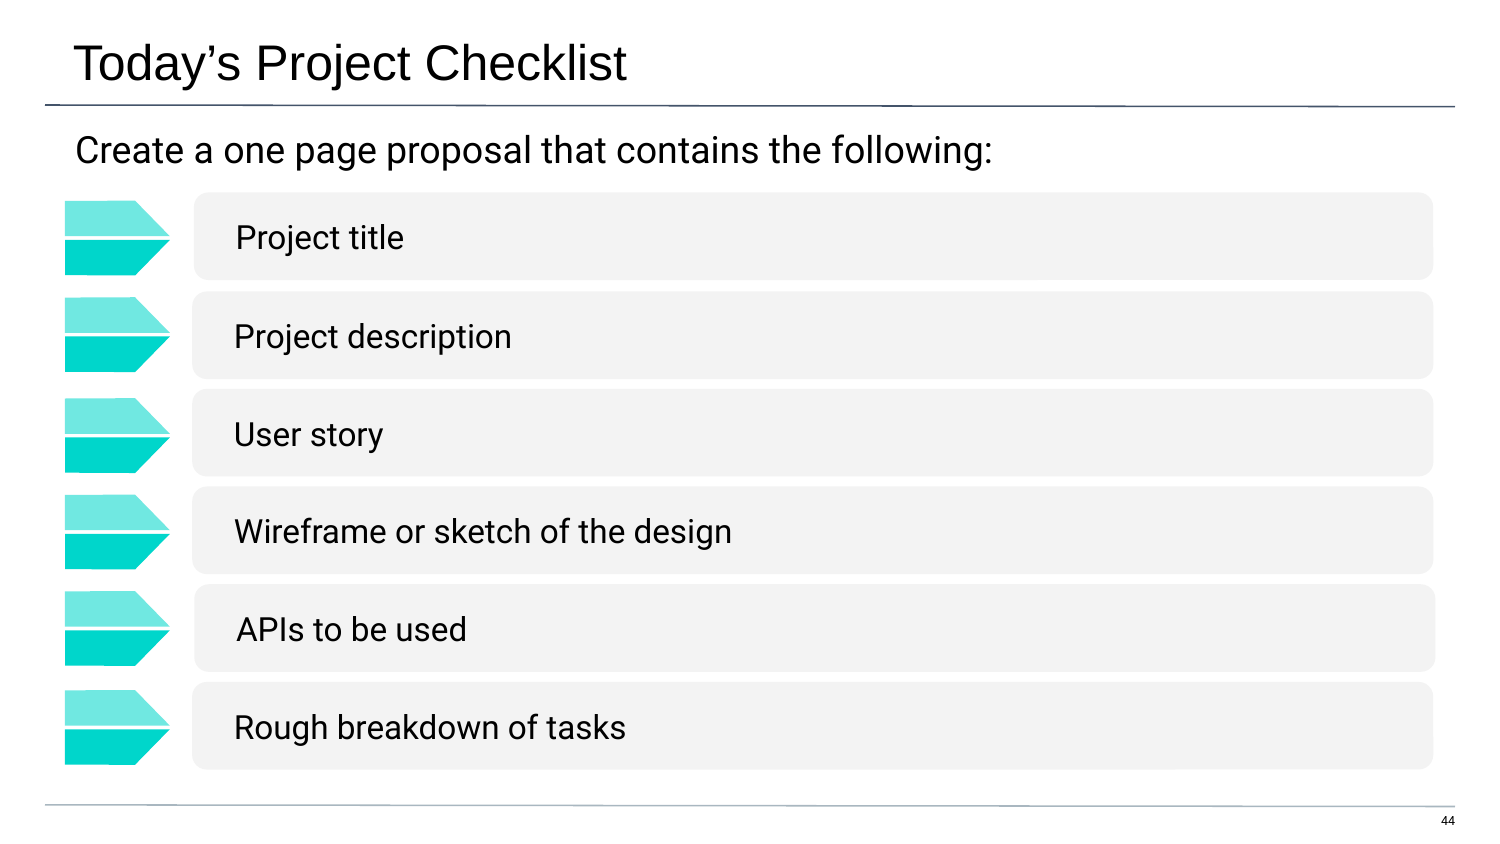

# Today’s Project Checklist

Create a one page proposal that contains the following:
Project title

Project description

User story

Wireframe or sketch of the design

APIs to be used

Rough breakdown of tasks